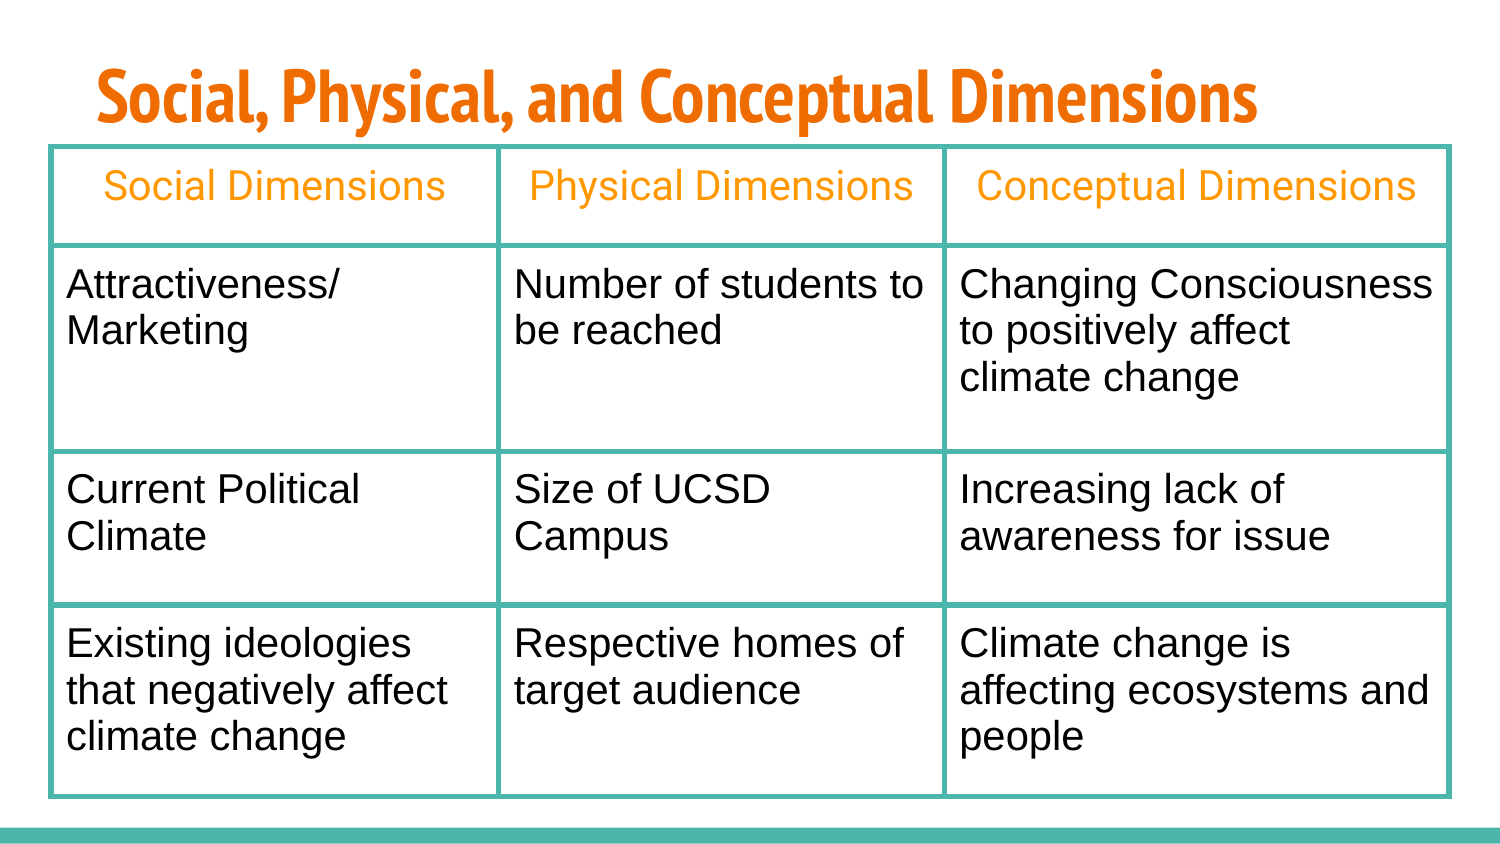

# Social, Physical, and Conceptual Dimensions

| Social Dimensions | Physical Dimensions | Conceptual Dimensions |
| --- | --- | --- |
| Attractiveness/ Marketing | Number of students to be reached | Changing Consciousness to positively affect climate change |
| Current Political Climate | Size of UCSD Campus | Increasing lack of awareness for issue |
| Existing ideologies that negatively affect climate change | Respective homes of target audience | Climate change is affecting ecosystems and people |